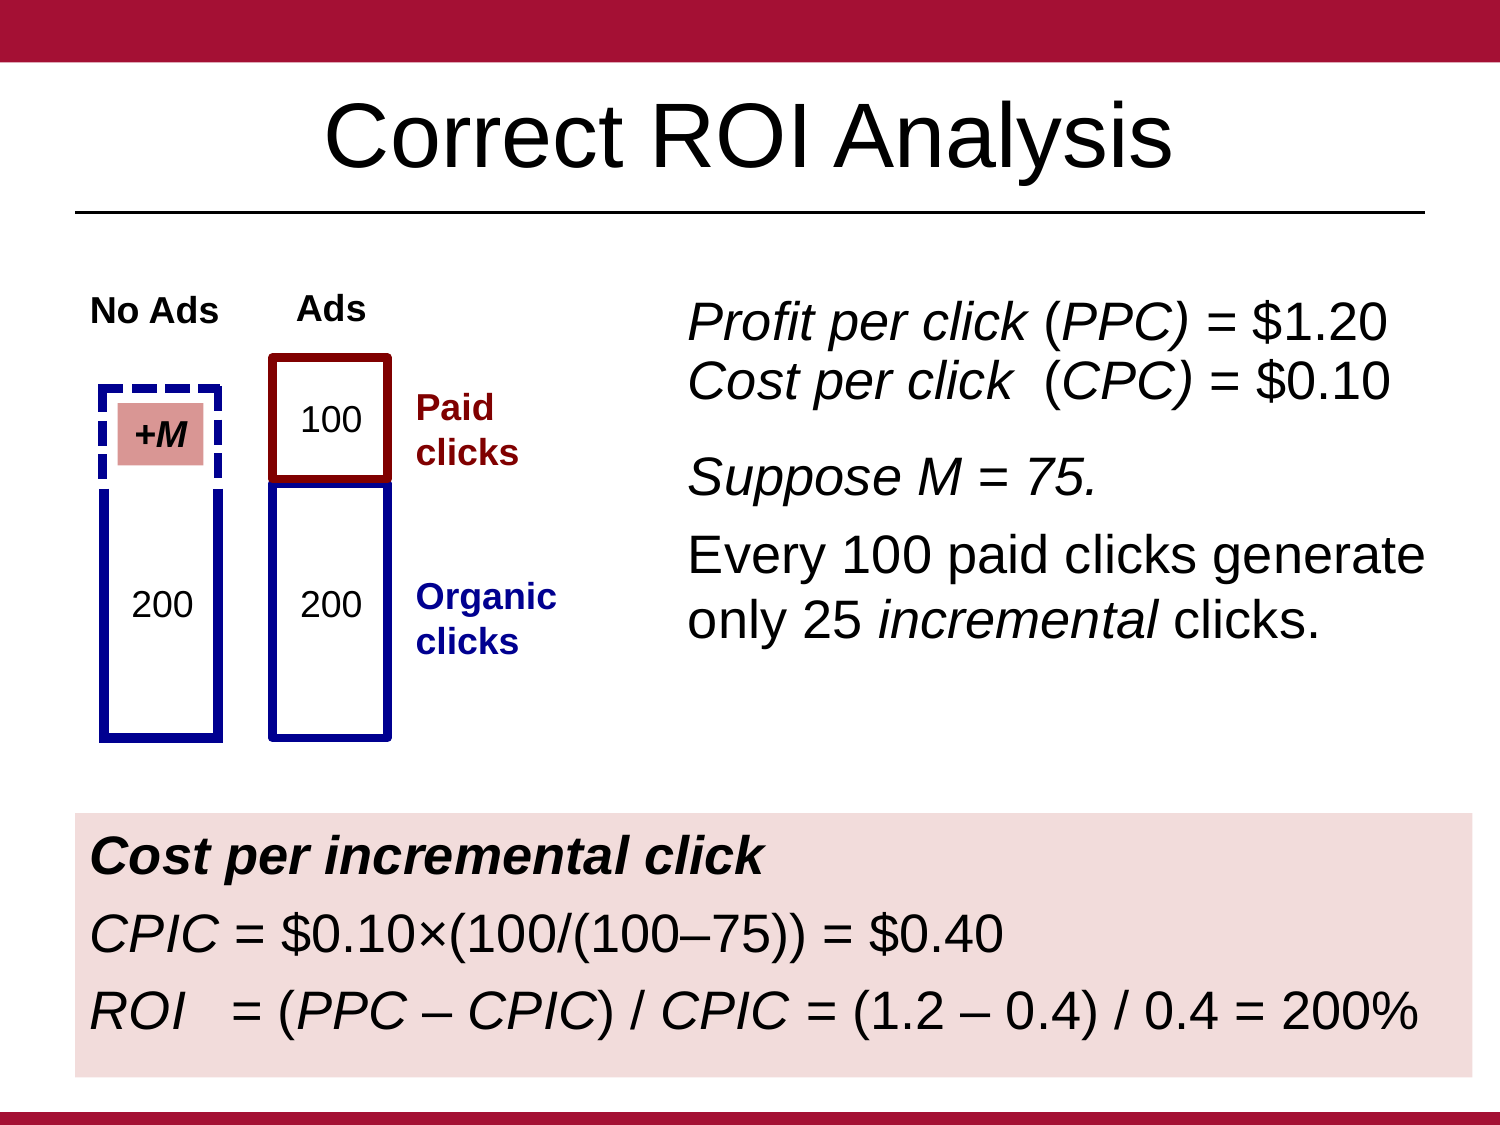

# Correct ROI Analysis
Ads
No Ads

100
+M

200
200
Profit per click (PPC) = $1.20
Cost per click  (CPC) = $0.10
Paid
clicks
Suppose M = 75.
Every 100 paid clicks generate only 25 incremental clicks.
Organic
clicks
Cost per incremental click
CPIC = $0.10×(100/(100–75)) = $0.40
ROI   = (PPC – CPIC) / CPIC = (1.2 – 0.4) / 0.4 = 200%